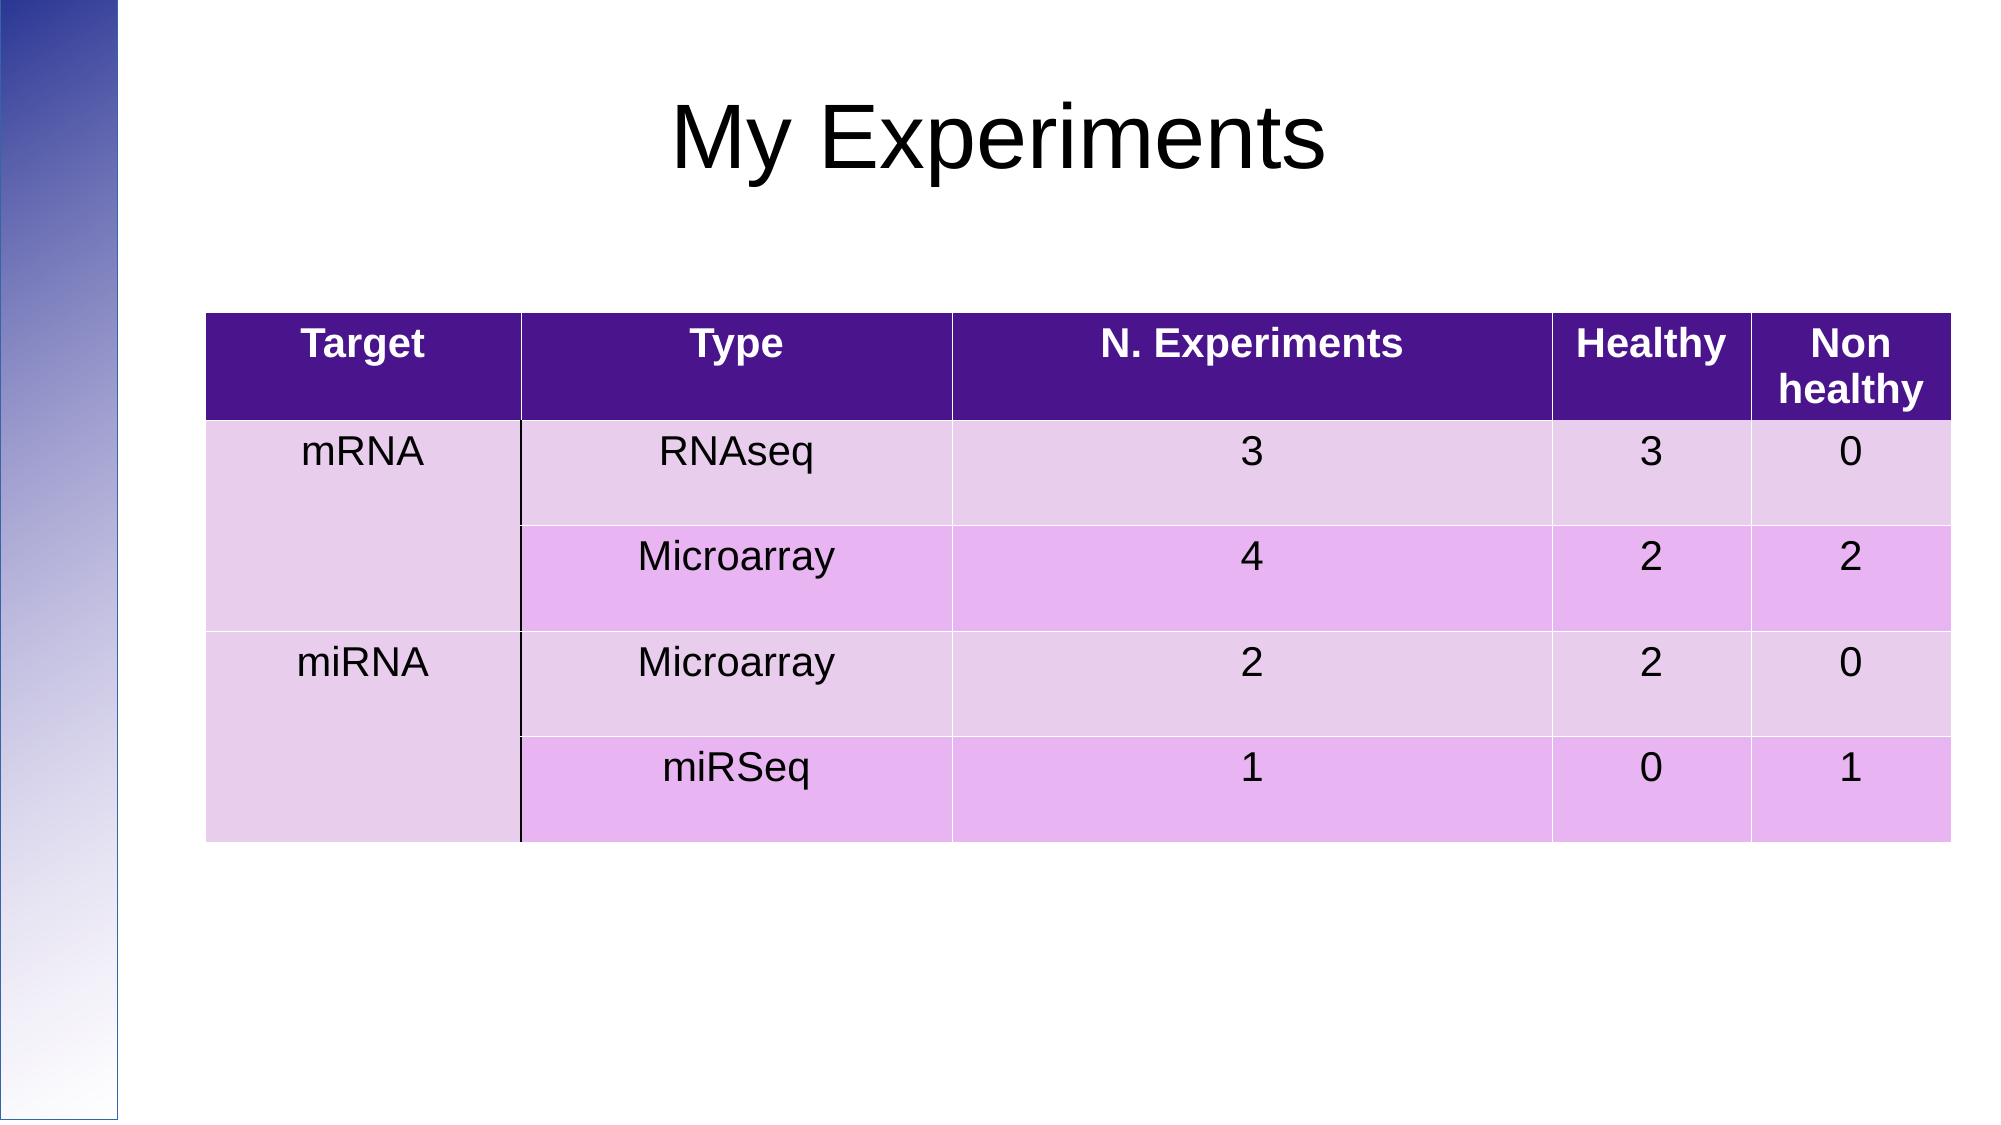

My Experiments
| Target | Type | N. Experiments | Healthy | Non healthy |
| --- | --- | --- | --- | --- |
| mRNA | RNAseq | 3 | 3 | 0 |
|  | Microarray | 4 | 2 | 2 |
| miRNA | Microarray | 2 | 2 | 0 |
|  | miRSeq | 1 | 0 | 1 |